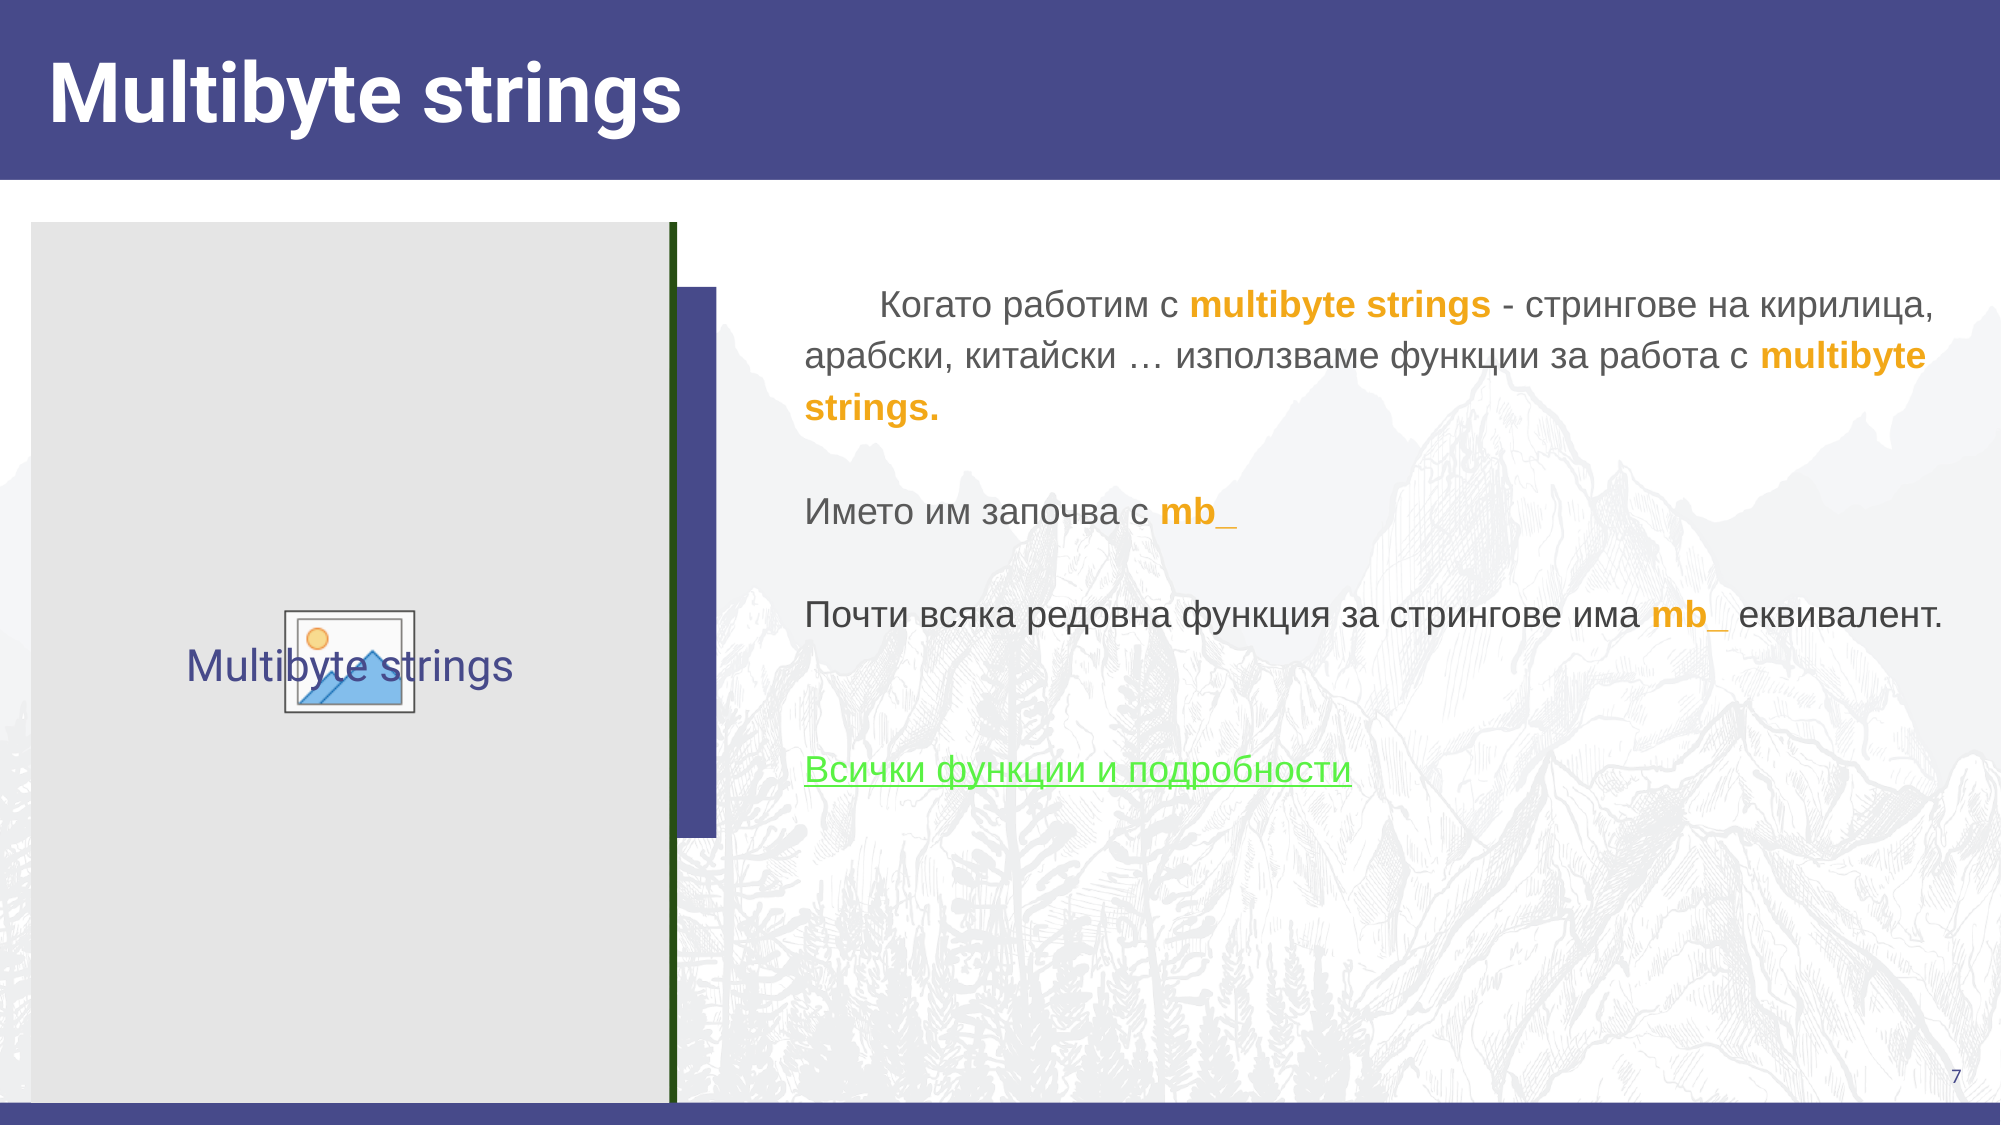

# Multibyte strings

Когато работим с multibyte strings - стрингове на кирилица, арабски, китайски … използваме функции за работа с multibyte strings.

Името им започва с mb_

Почти всяка редовна функция за стрингове има mb_ еквивалент.

Всички функции и подробности

Multibyte strings
7